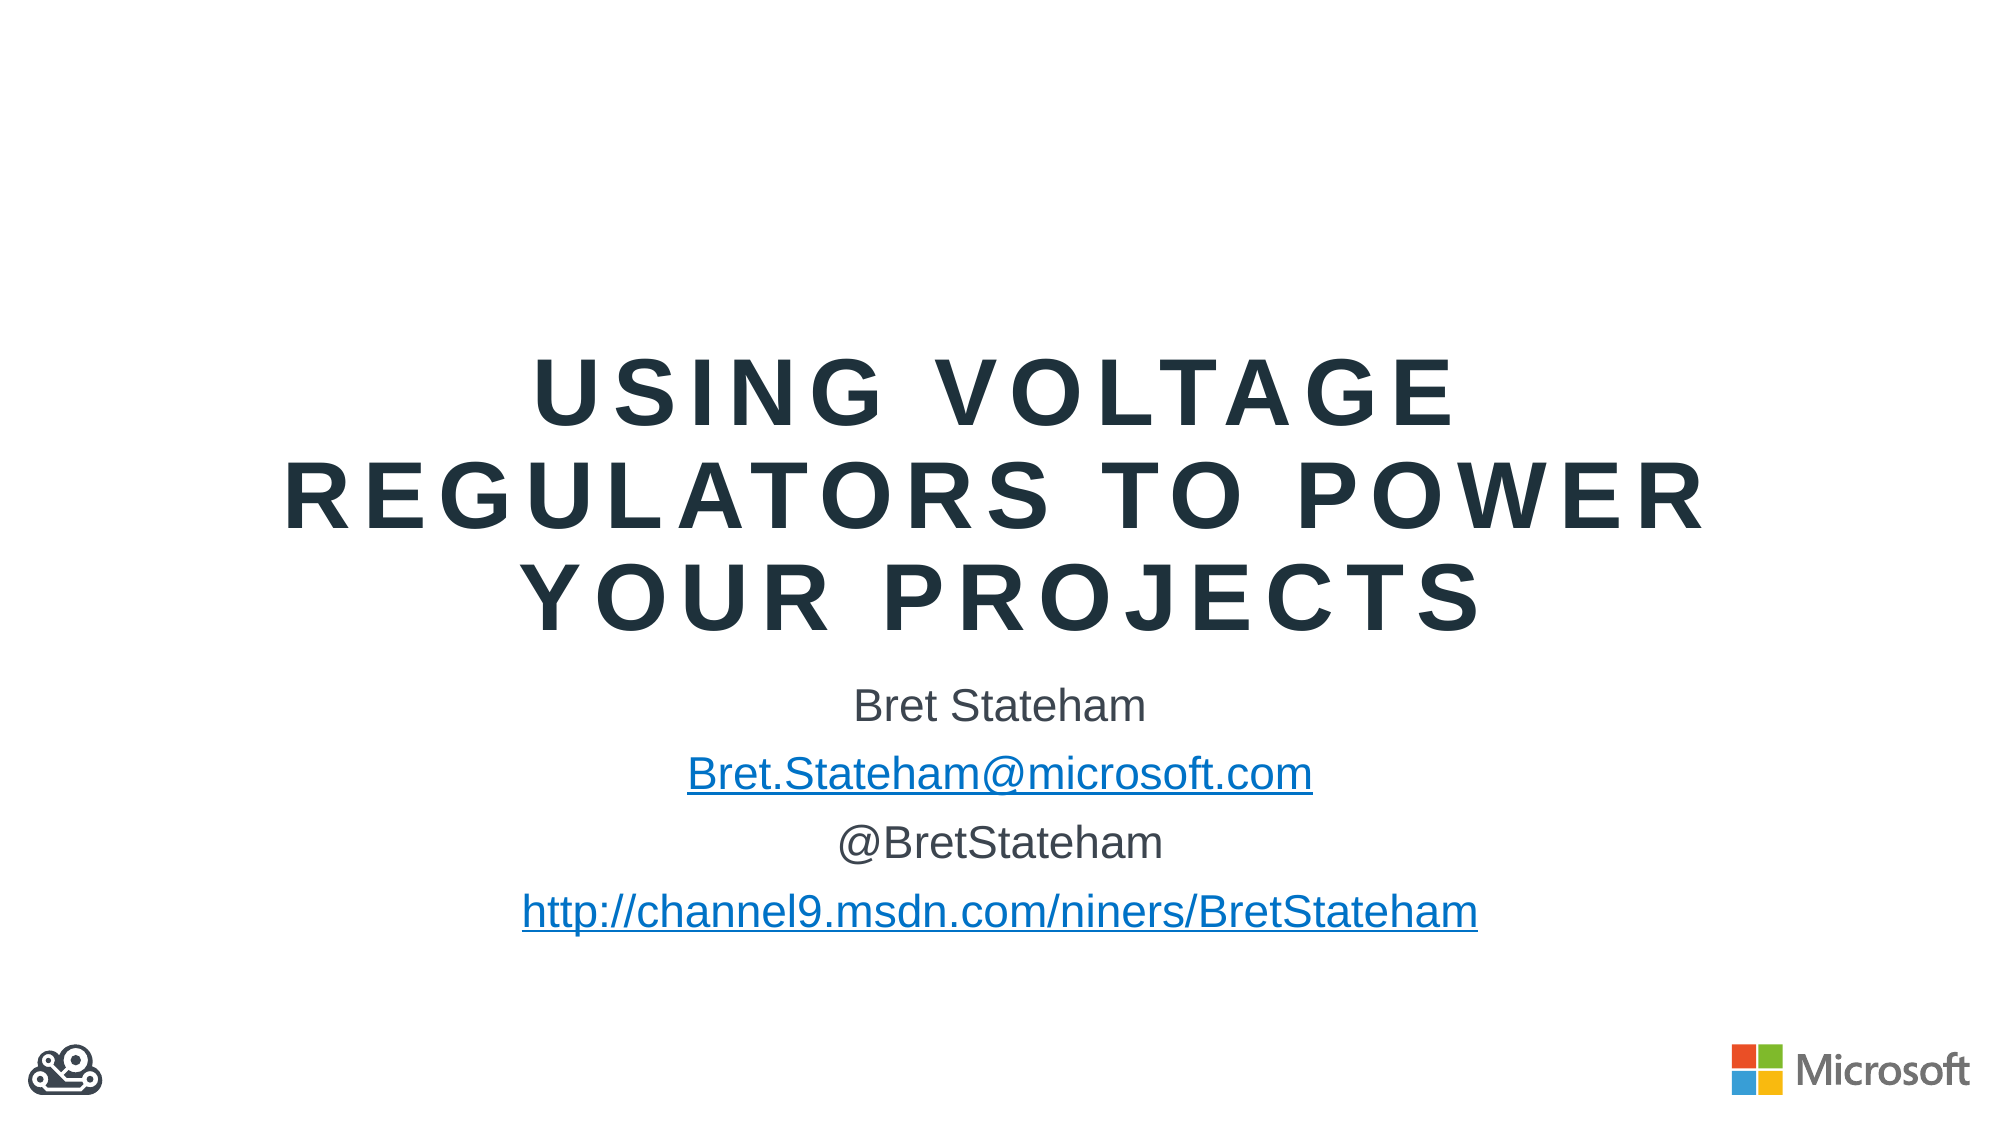

# Using Voltage Regulators to Power Your Projects
Bret Stateham
Bret.Stateham@microsoft.com
@BretStateham
http://channel9.msdn.com/niners/BretStateham